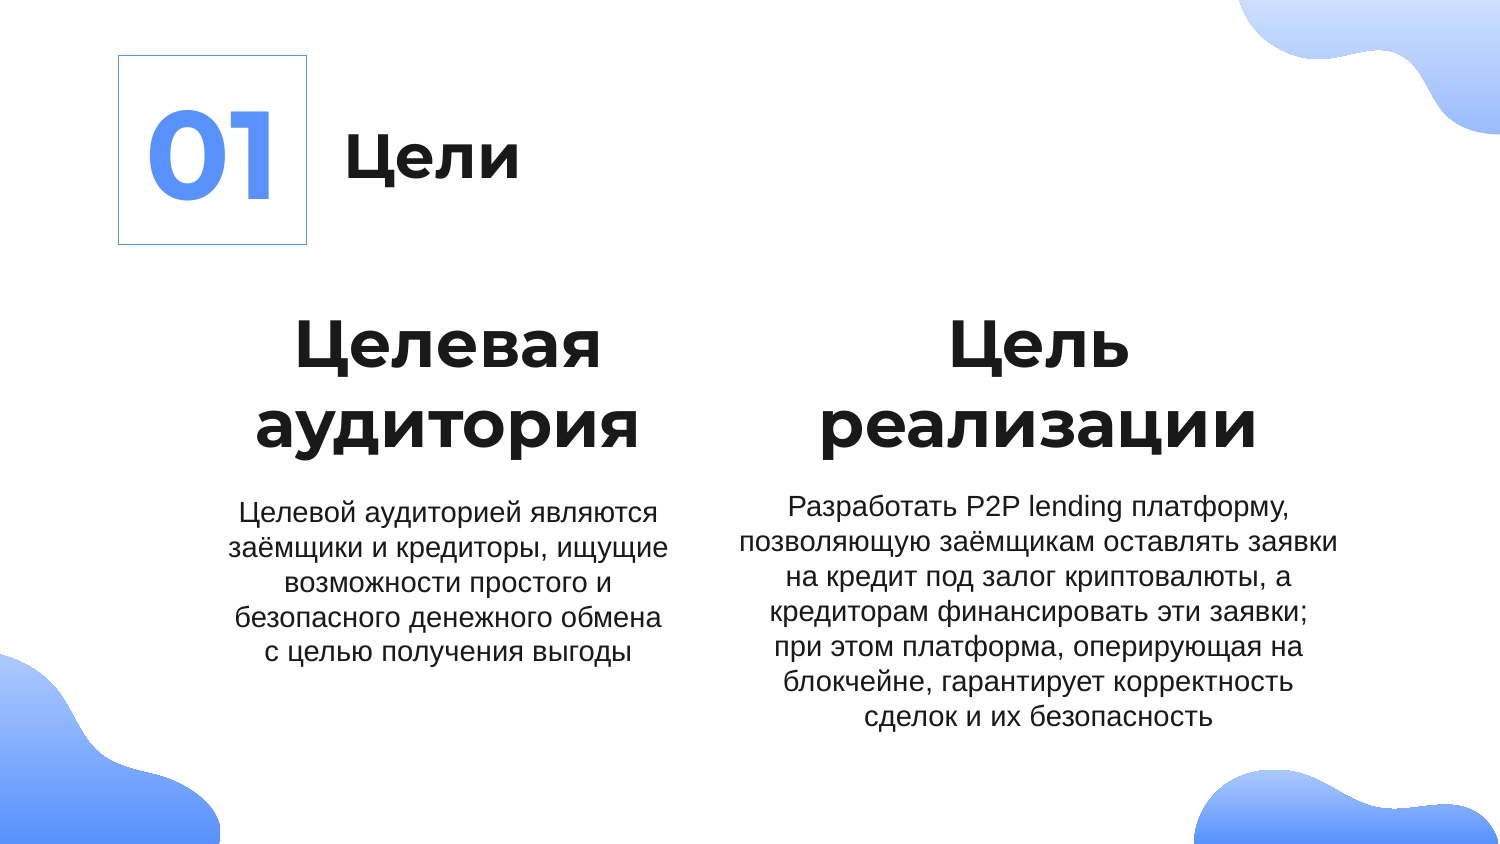

01
# Цели
Целевая аудитория
Цель реализации
Разработать P2P lending платформу, позволяющую заёмщикам оставлять заявки на кредит под залог криптовалюты, а кредиторам финансировать эти заявки;
при этом платформа, оперирующая на блокчейне, гарантирует корректность сделок и их безопасность
Целевой аудиторией являются заёмщики и кредиторы, ищущие возможности простого и безопасного денежного обмена с целью получения выгоды